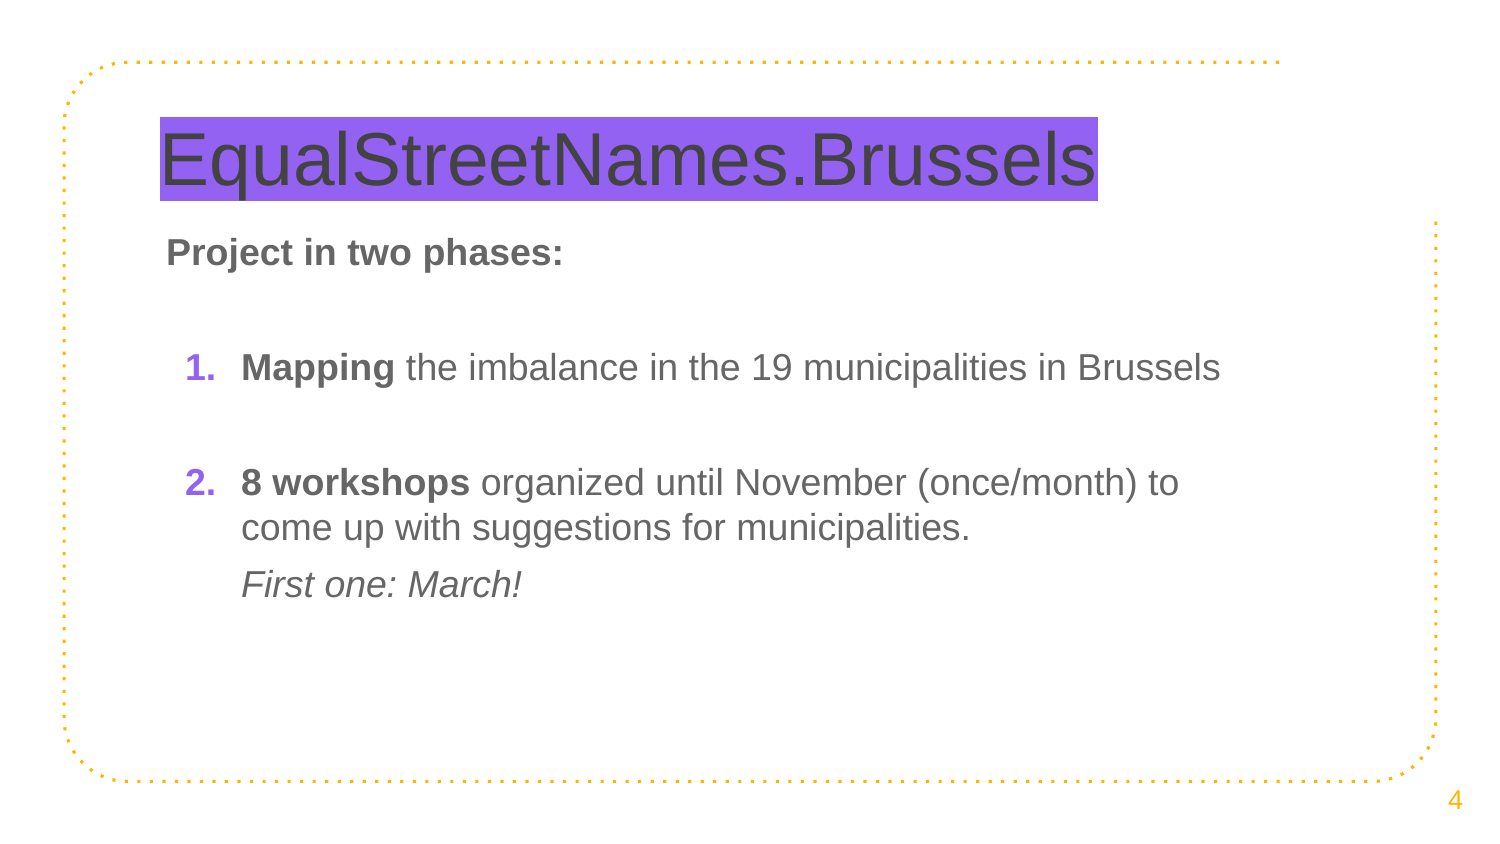

# EqualStreetNames.Brussels
Project in two phases:

Mapping the imbalance in the 19 municipalities in Brussels

8 workshops organized until November (once/month) to come up with suggestions for municipalities.
First one: March!
4